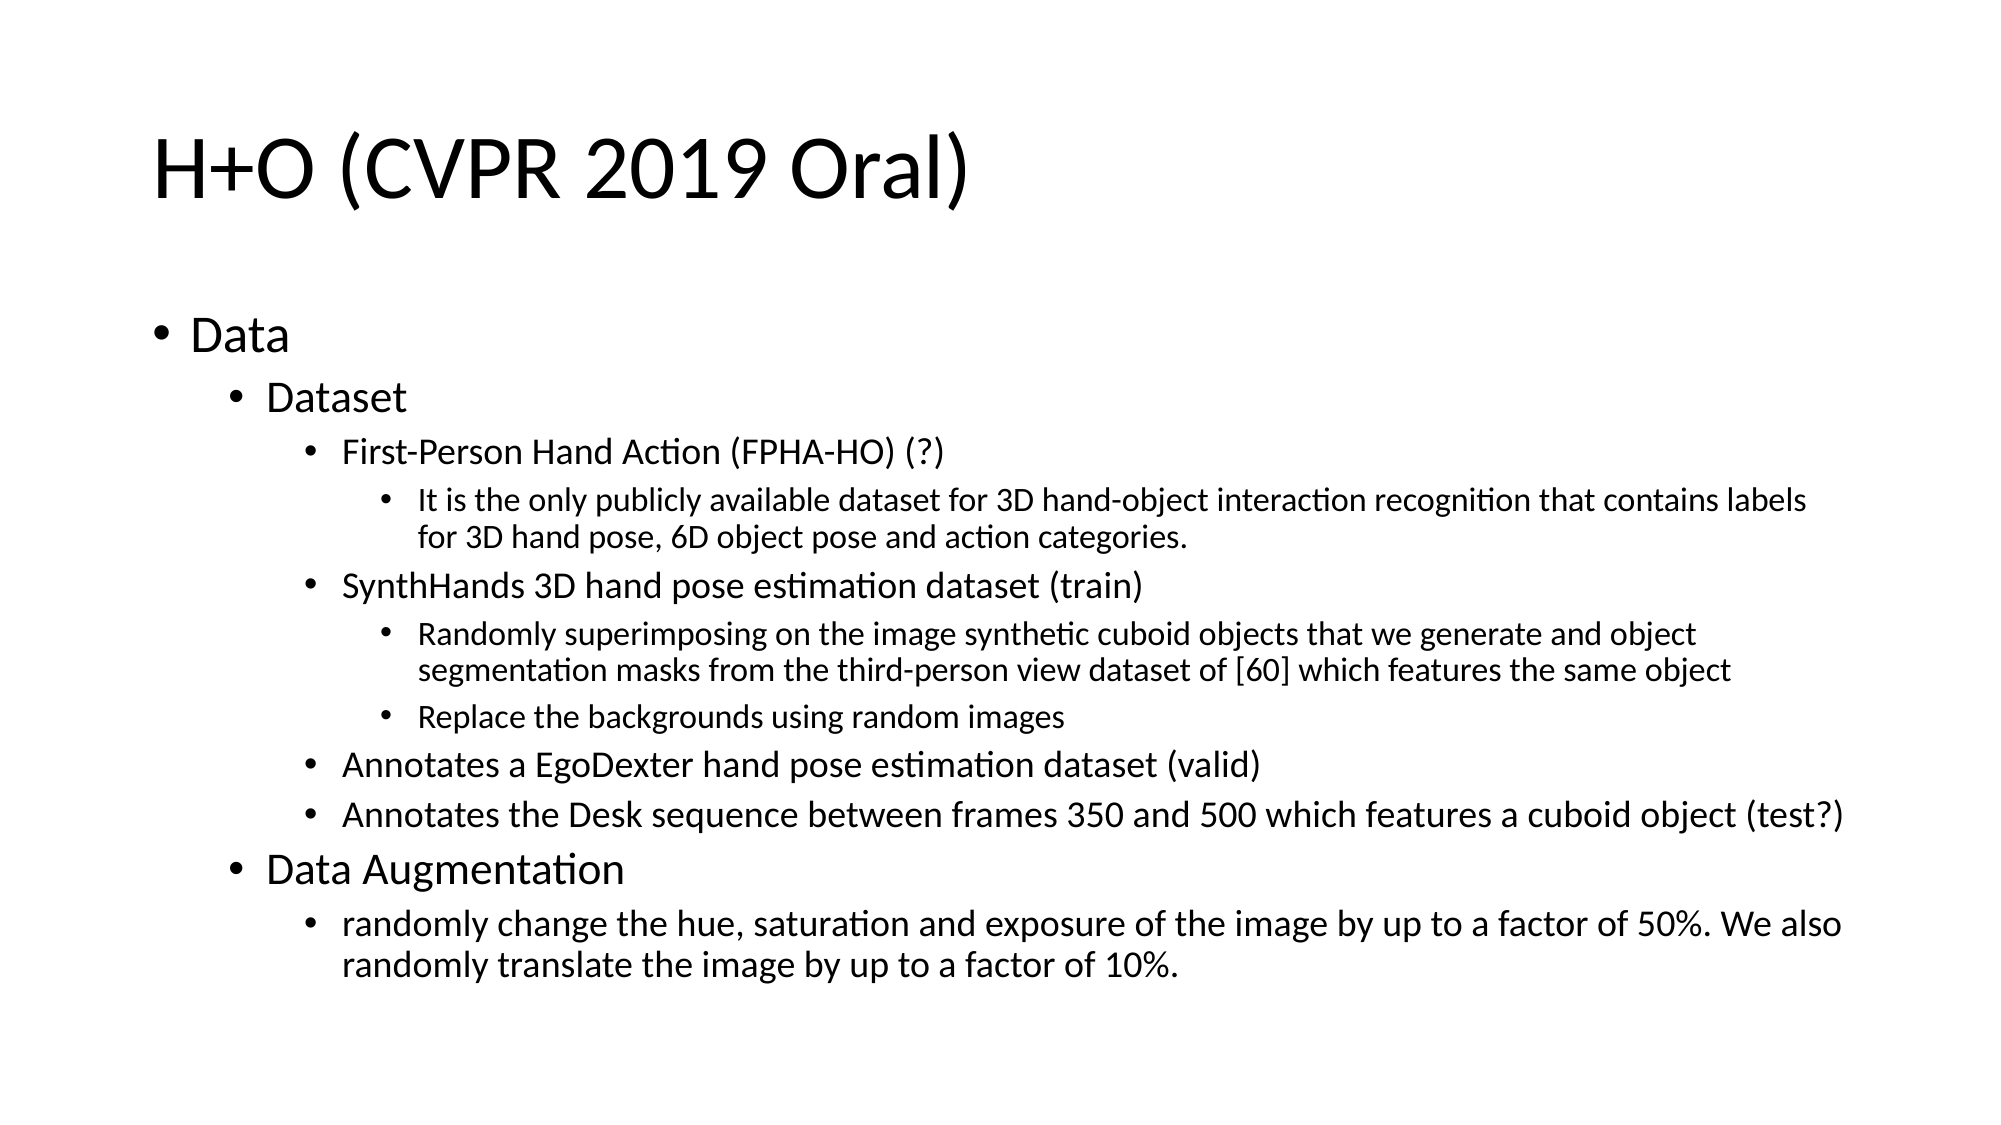

# H+O (CVPR 2019 Oral)
Data
Dataset
First-Person Hand Action (FPHA-HO) (?)
It is the only publicly available dataset for 3D hand-object interaction recognition that contains labels for 3D hand pose, 6D object pose and action categories.
SynthHands 3D hand pose estimation dataset (train)
Randomly superimposing on the image synthetic cuboid objects that we generate and object segmentation masks from the third-person view dataset of [60] which features the same object
Replace the backgrounds using random images
Annotates a EgoDexter hand pose estimation dataset (valid)
Annotates the Desk sequence between frames 350 and 500 which features a cuboid object (test?)
Data Augmentation
randomly change the hue, saturation and exposure of the image by up to a factor of 50%. We also randomly translate the image by up to a factor of 10%.